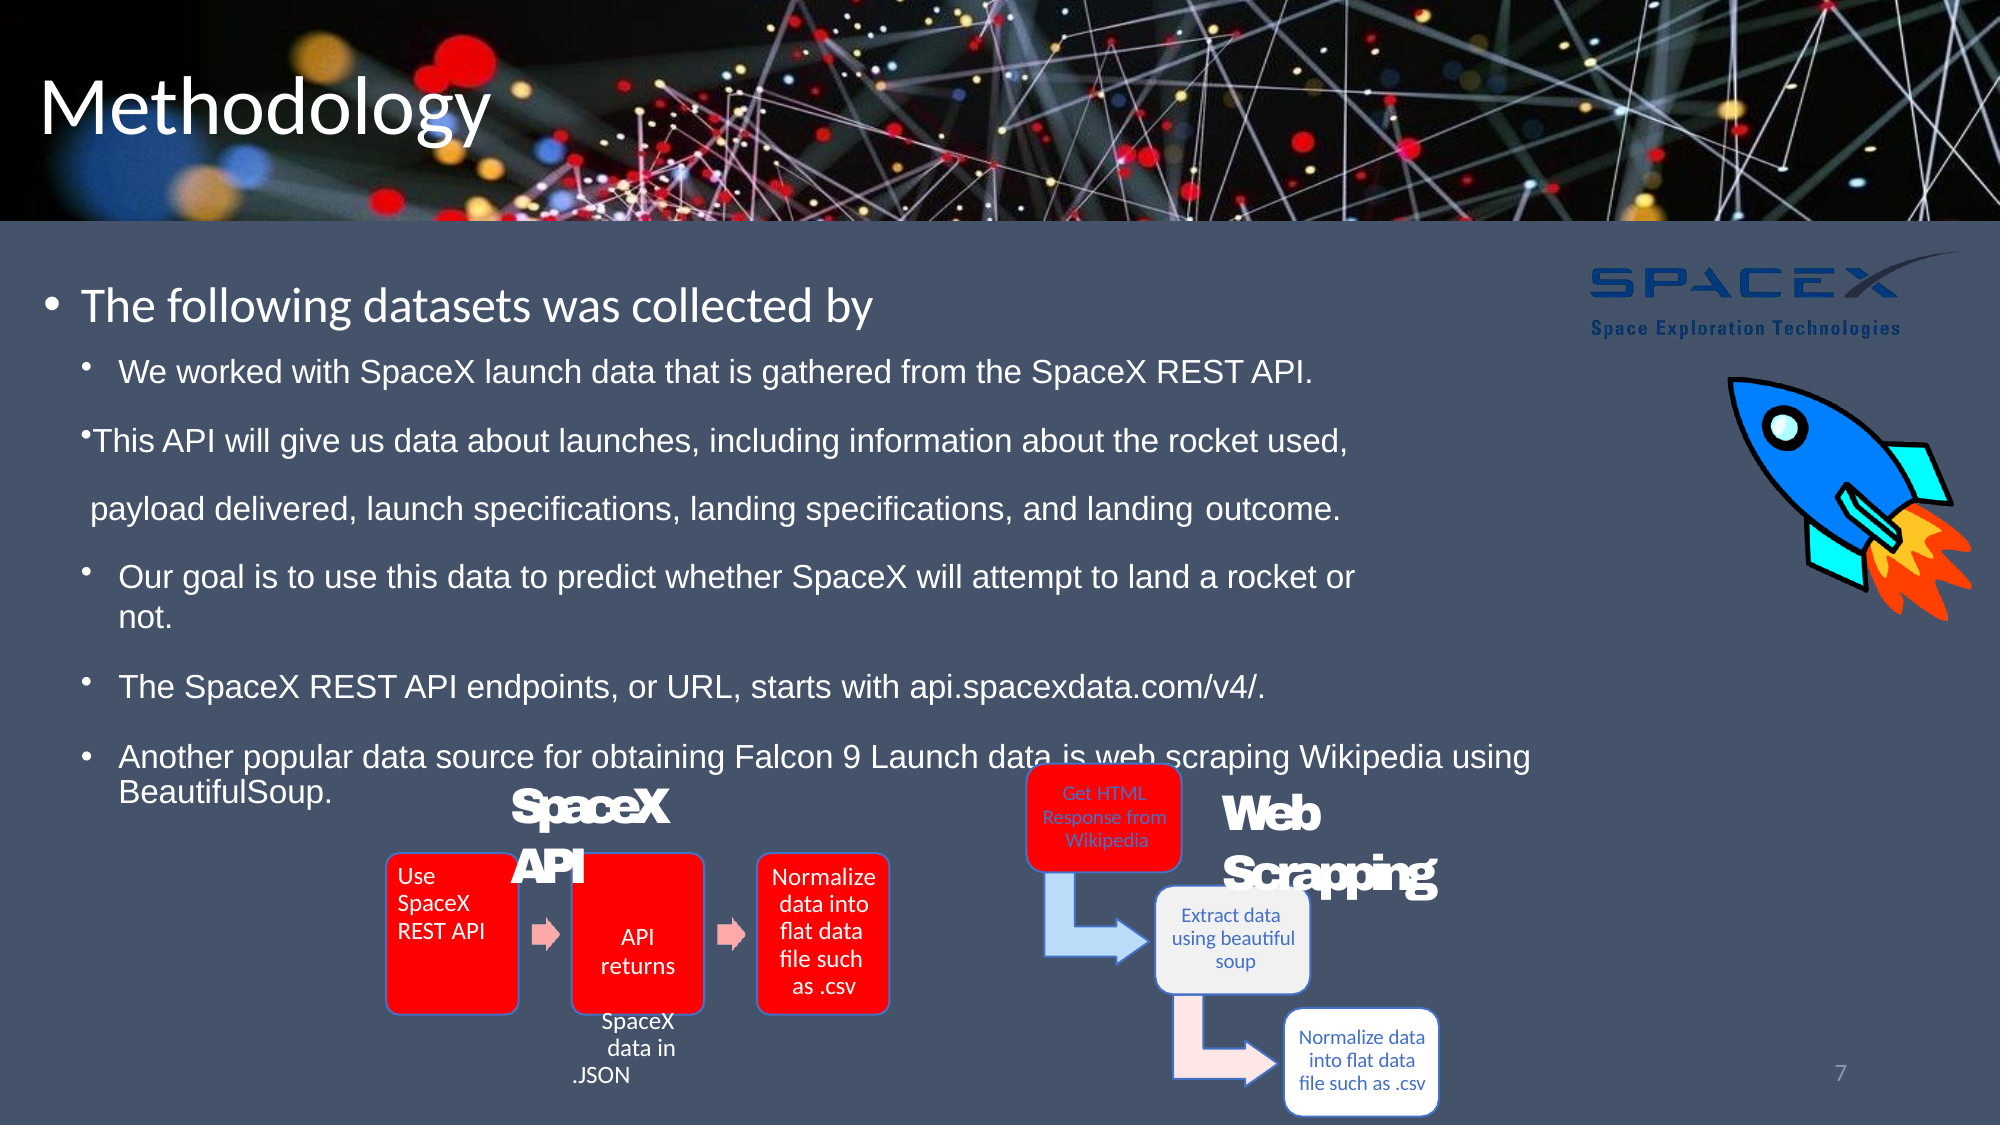

# Methodology

The following datasets was collected by
We worked with SpaceX launch data that is gathered from the SpaceX REST API.
This API will give us data about launches, including information about the rocket used,  payload delivered, launch specifications, landing specifications, and landing outcome.
Our goal is to use this data to predict whether SpaceX will attempt to land a rocket or not.
The SpaceX REST API endpoints, or URL, starts with api.spacexdata.com/v4/.

Another popular data source for obtaining Falcon 9 Launch data is web scraping Wikipedia using  BeautifulSoup.

SpaceX API
API
returns  SpaceX  data in
.JSON
Web Scrapping
Get HTML
Response from  Wikipedia

Use  SpaceX  REST API
Normalize  data into  flat data  file such  as .csv

Extract data  using beautiful  soup

Normalize data  into flat data  file such as .csv
7